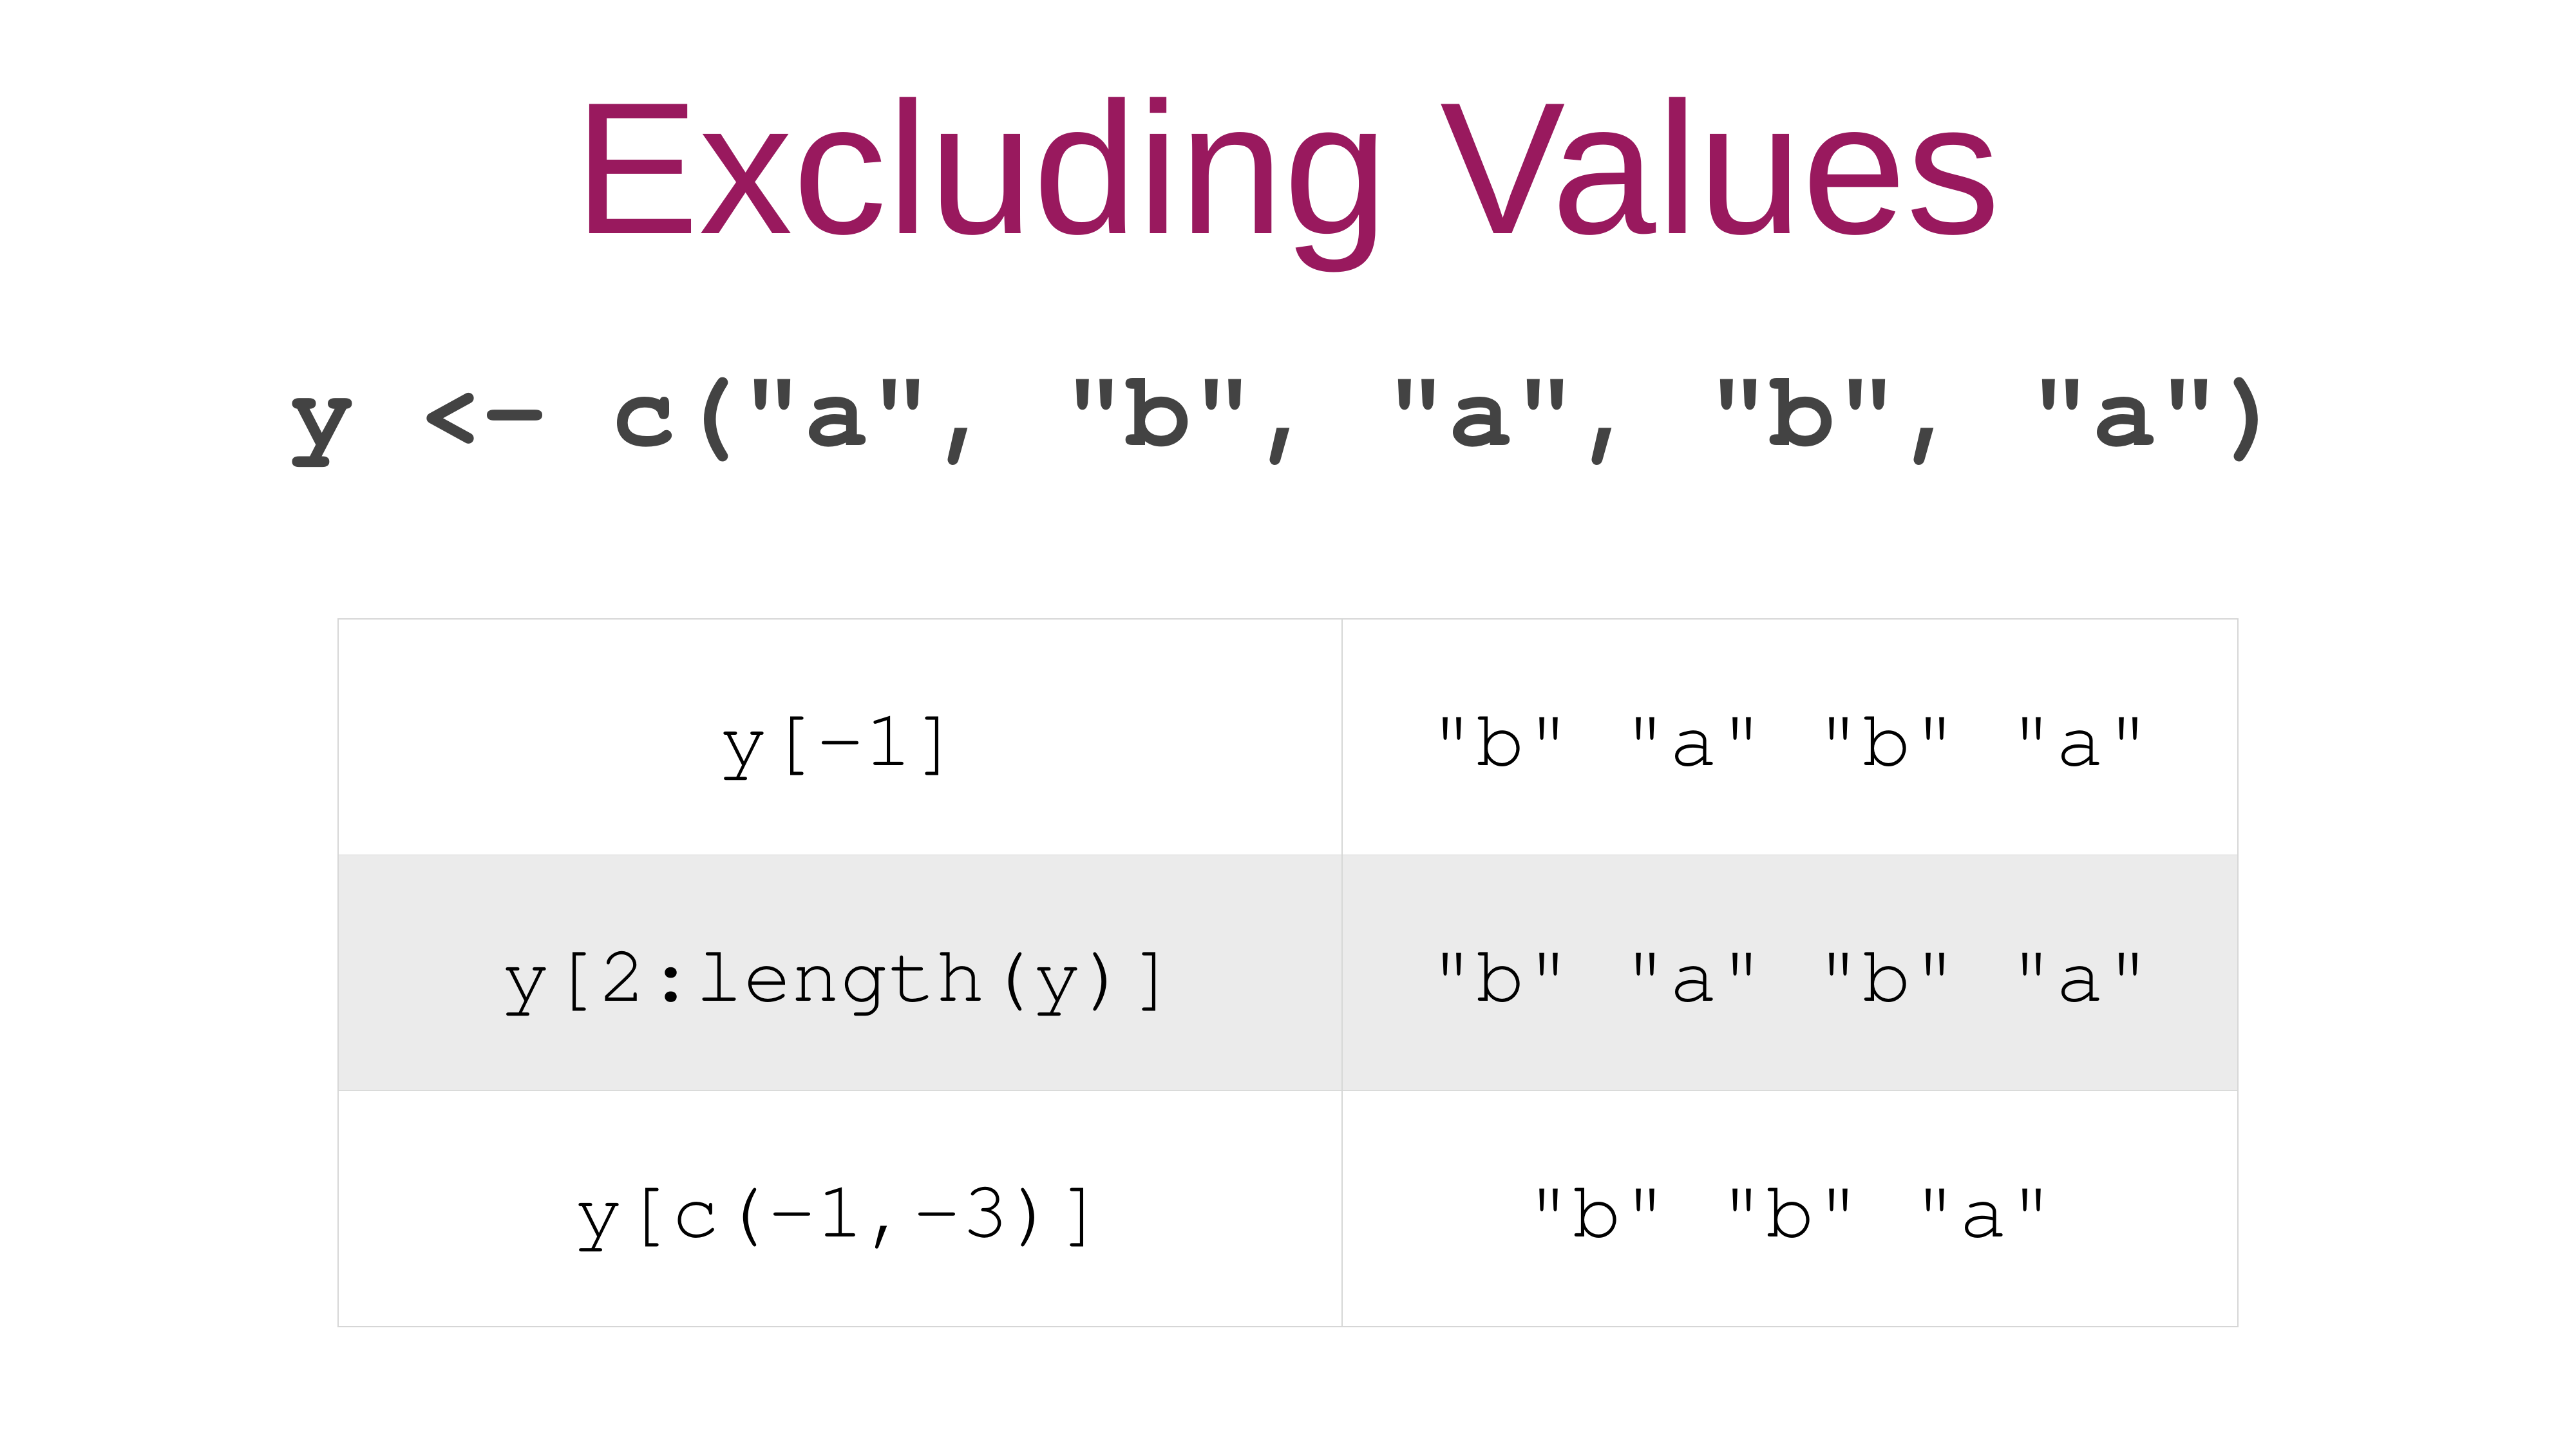

# Excluding Values
y <- c("a", "b", "a", "b", "a")
| y[-1] | "b" "a" "b" "a" |
| --- | --- |
| y[2:length(y)] | "b" "a" "b" "a" |
| y[c(-1,-3)] | "b" "b" "a" |